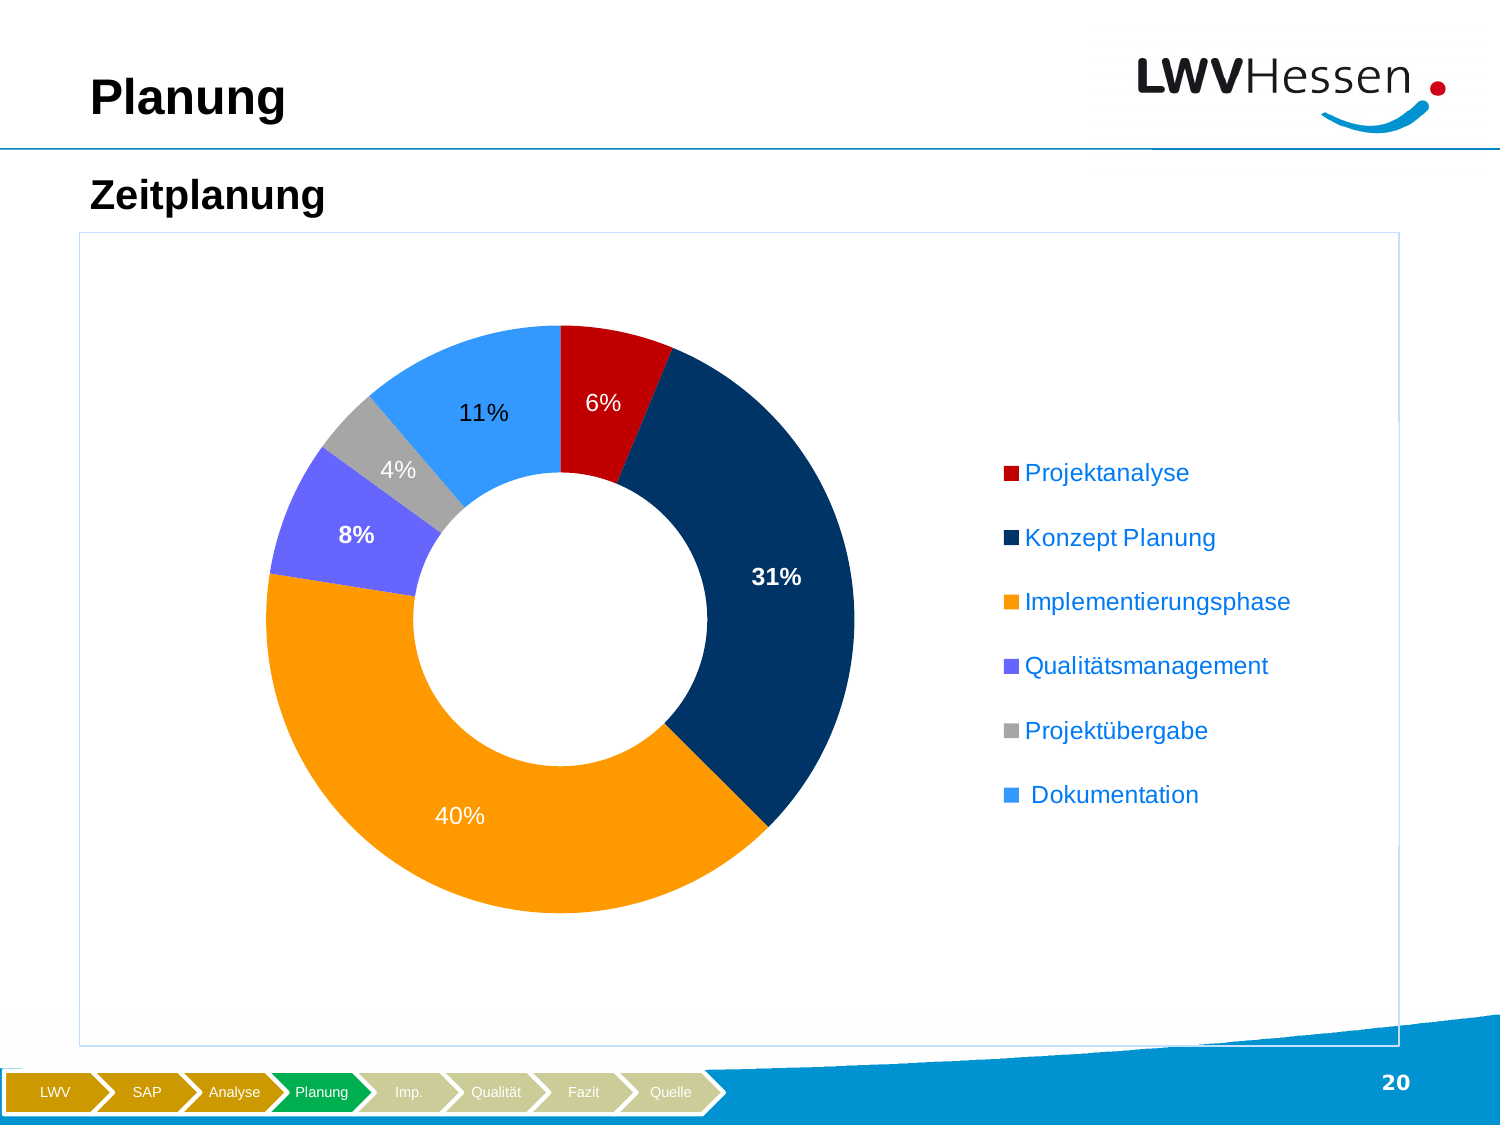

Planung
Zeitplanung

### Chart

| Category | Verkauf |
|---|---|
| Projektanalyse  | 5.0 |
| Konzept Planung | 25.0 |
| Implementierungsphase  | 32.0 |
| Qualitätsmanagement  | 6.0 |
| Projektübergabe | 3.0 |
|  Dokumentation | 9.0 |
LWV
SAP
Analyse
Planung
Imp.
Qualität
Fazit
Quelle